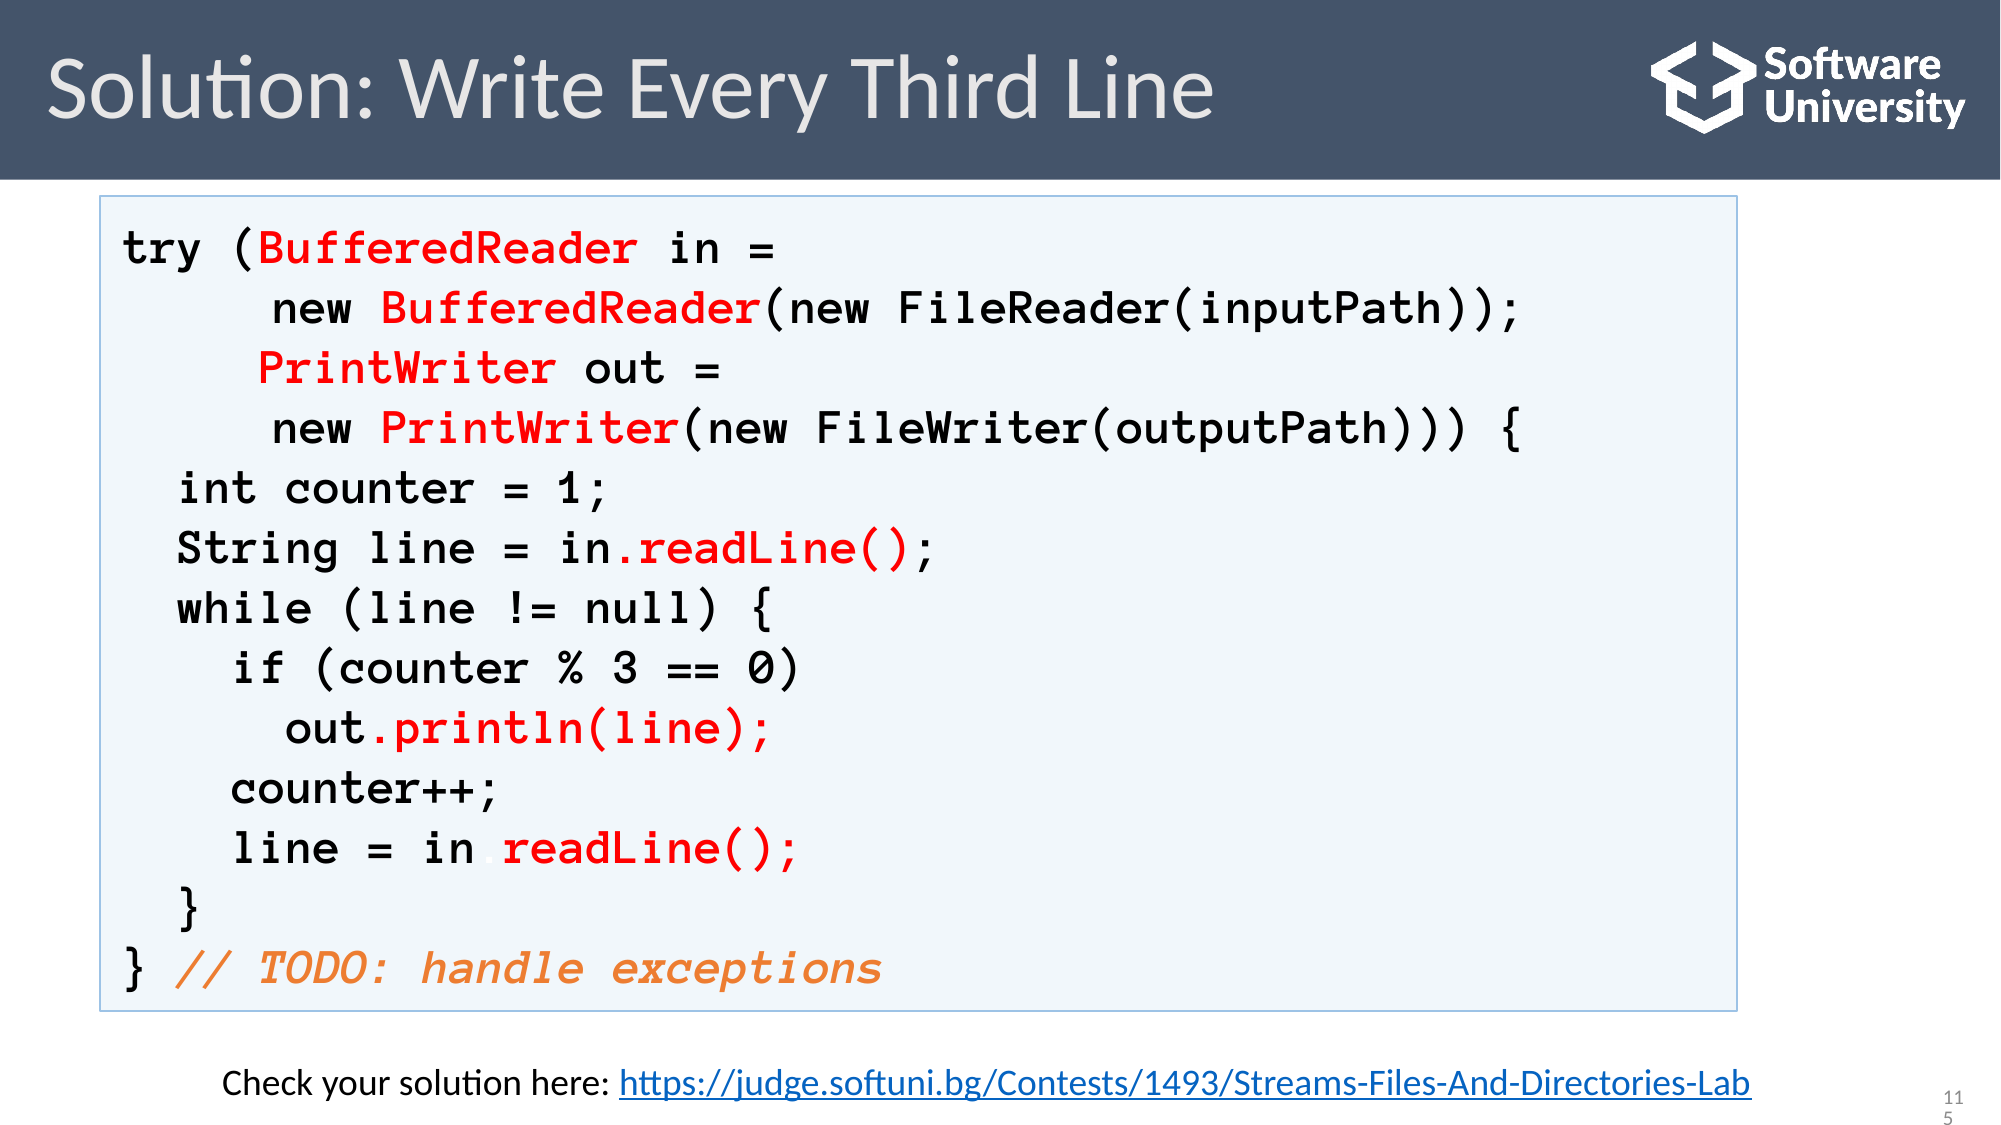

# Solution: Write Every Third Line
try (BufferedReader in =
	new BufferedReader(new FileReader(inputPath));
     PrintWriter out =
	new PrintWriter(new FileWriter(outputPath))) {
  int counter = 1;
  String line = in.readLine();
  while (line != null) {
    if (counter % 3 == 0)
      out.println(line);
    counter++;
    line = in.readLine();
  }
} // TODO: handle exceptions
Check your solution here: https://judge.softuni.bg/Contests/1493/Streams-Files-And-Directories-Lab
115